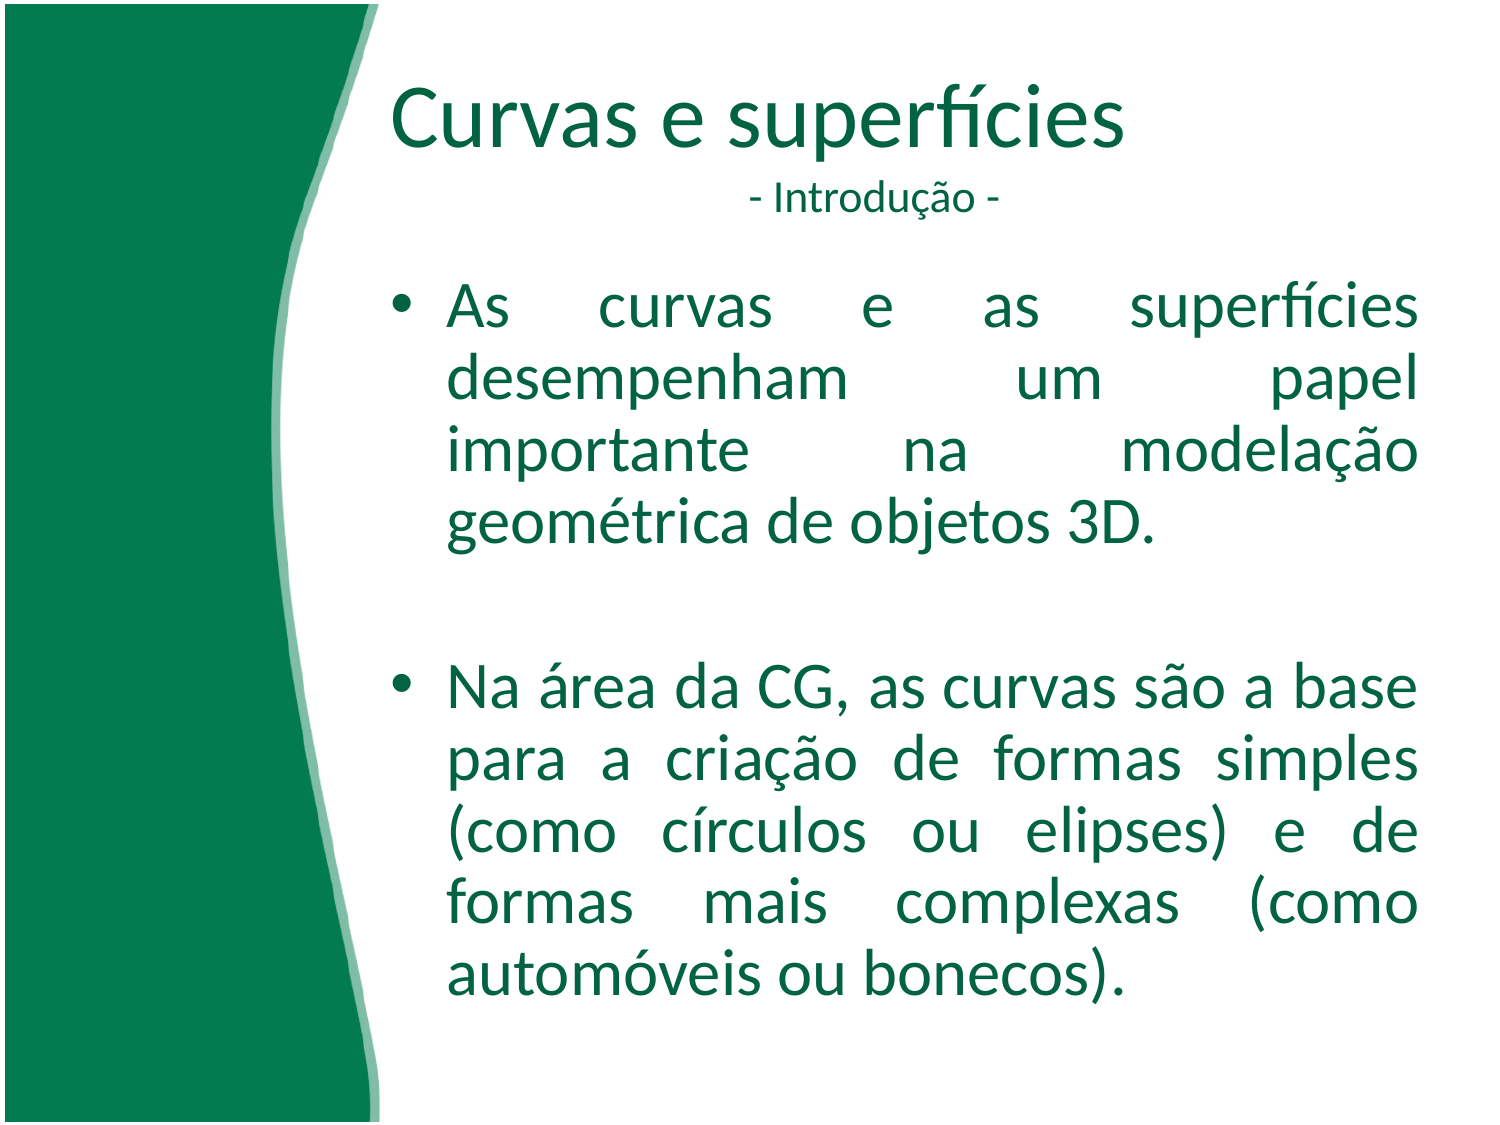

# Curvas e superfícies - Introdução -
As curvas e as superfícies desempenham um papel importante na modelação geométrica de objetos 3D.

Na área da CG, as curvas são a base para a criação de formas simples (como círculos ou elipses) e de formas mais complexas (como automóveis ou bonecos).